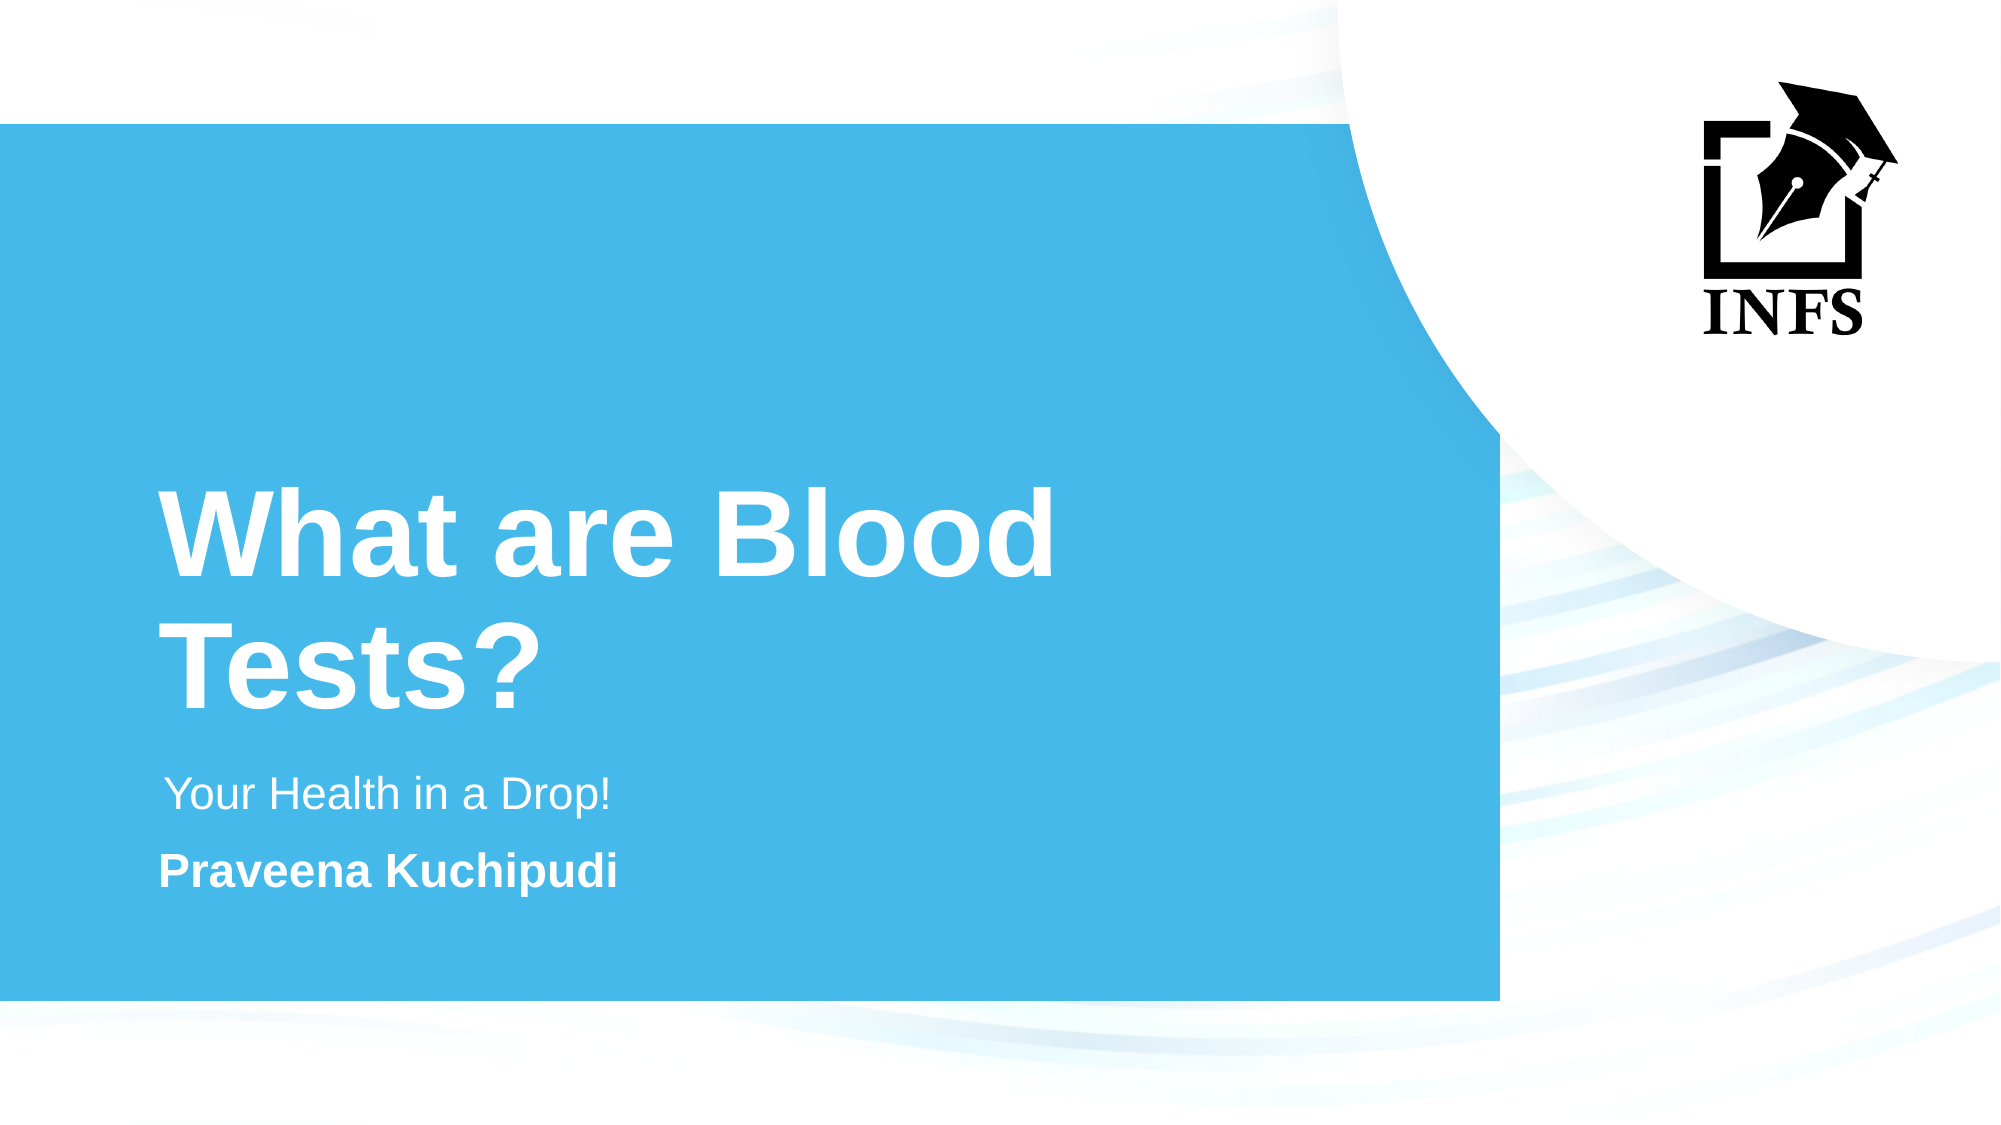

# What are Blood Tests?
Your Health in a Drop!
Praveena Kuchipudi